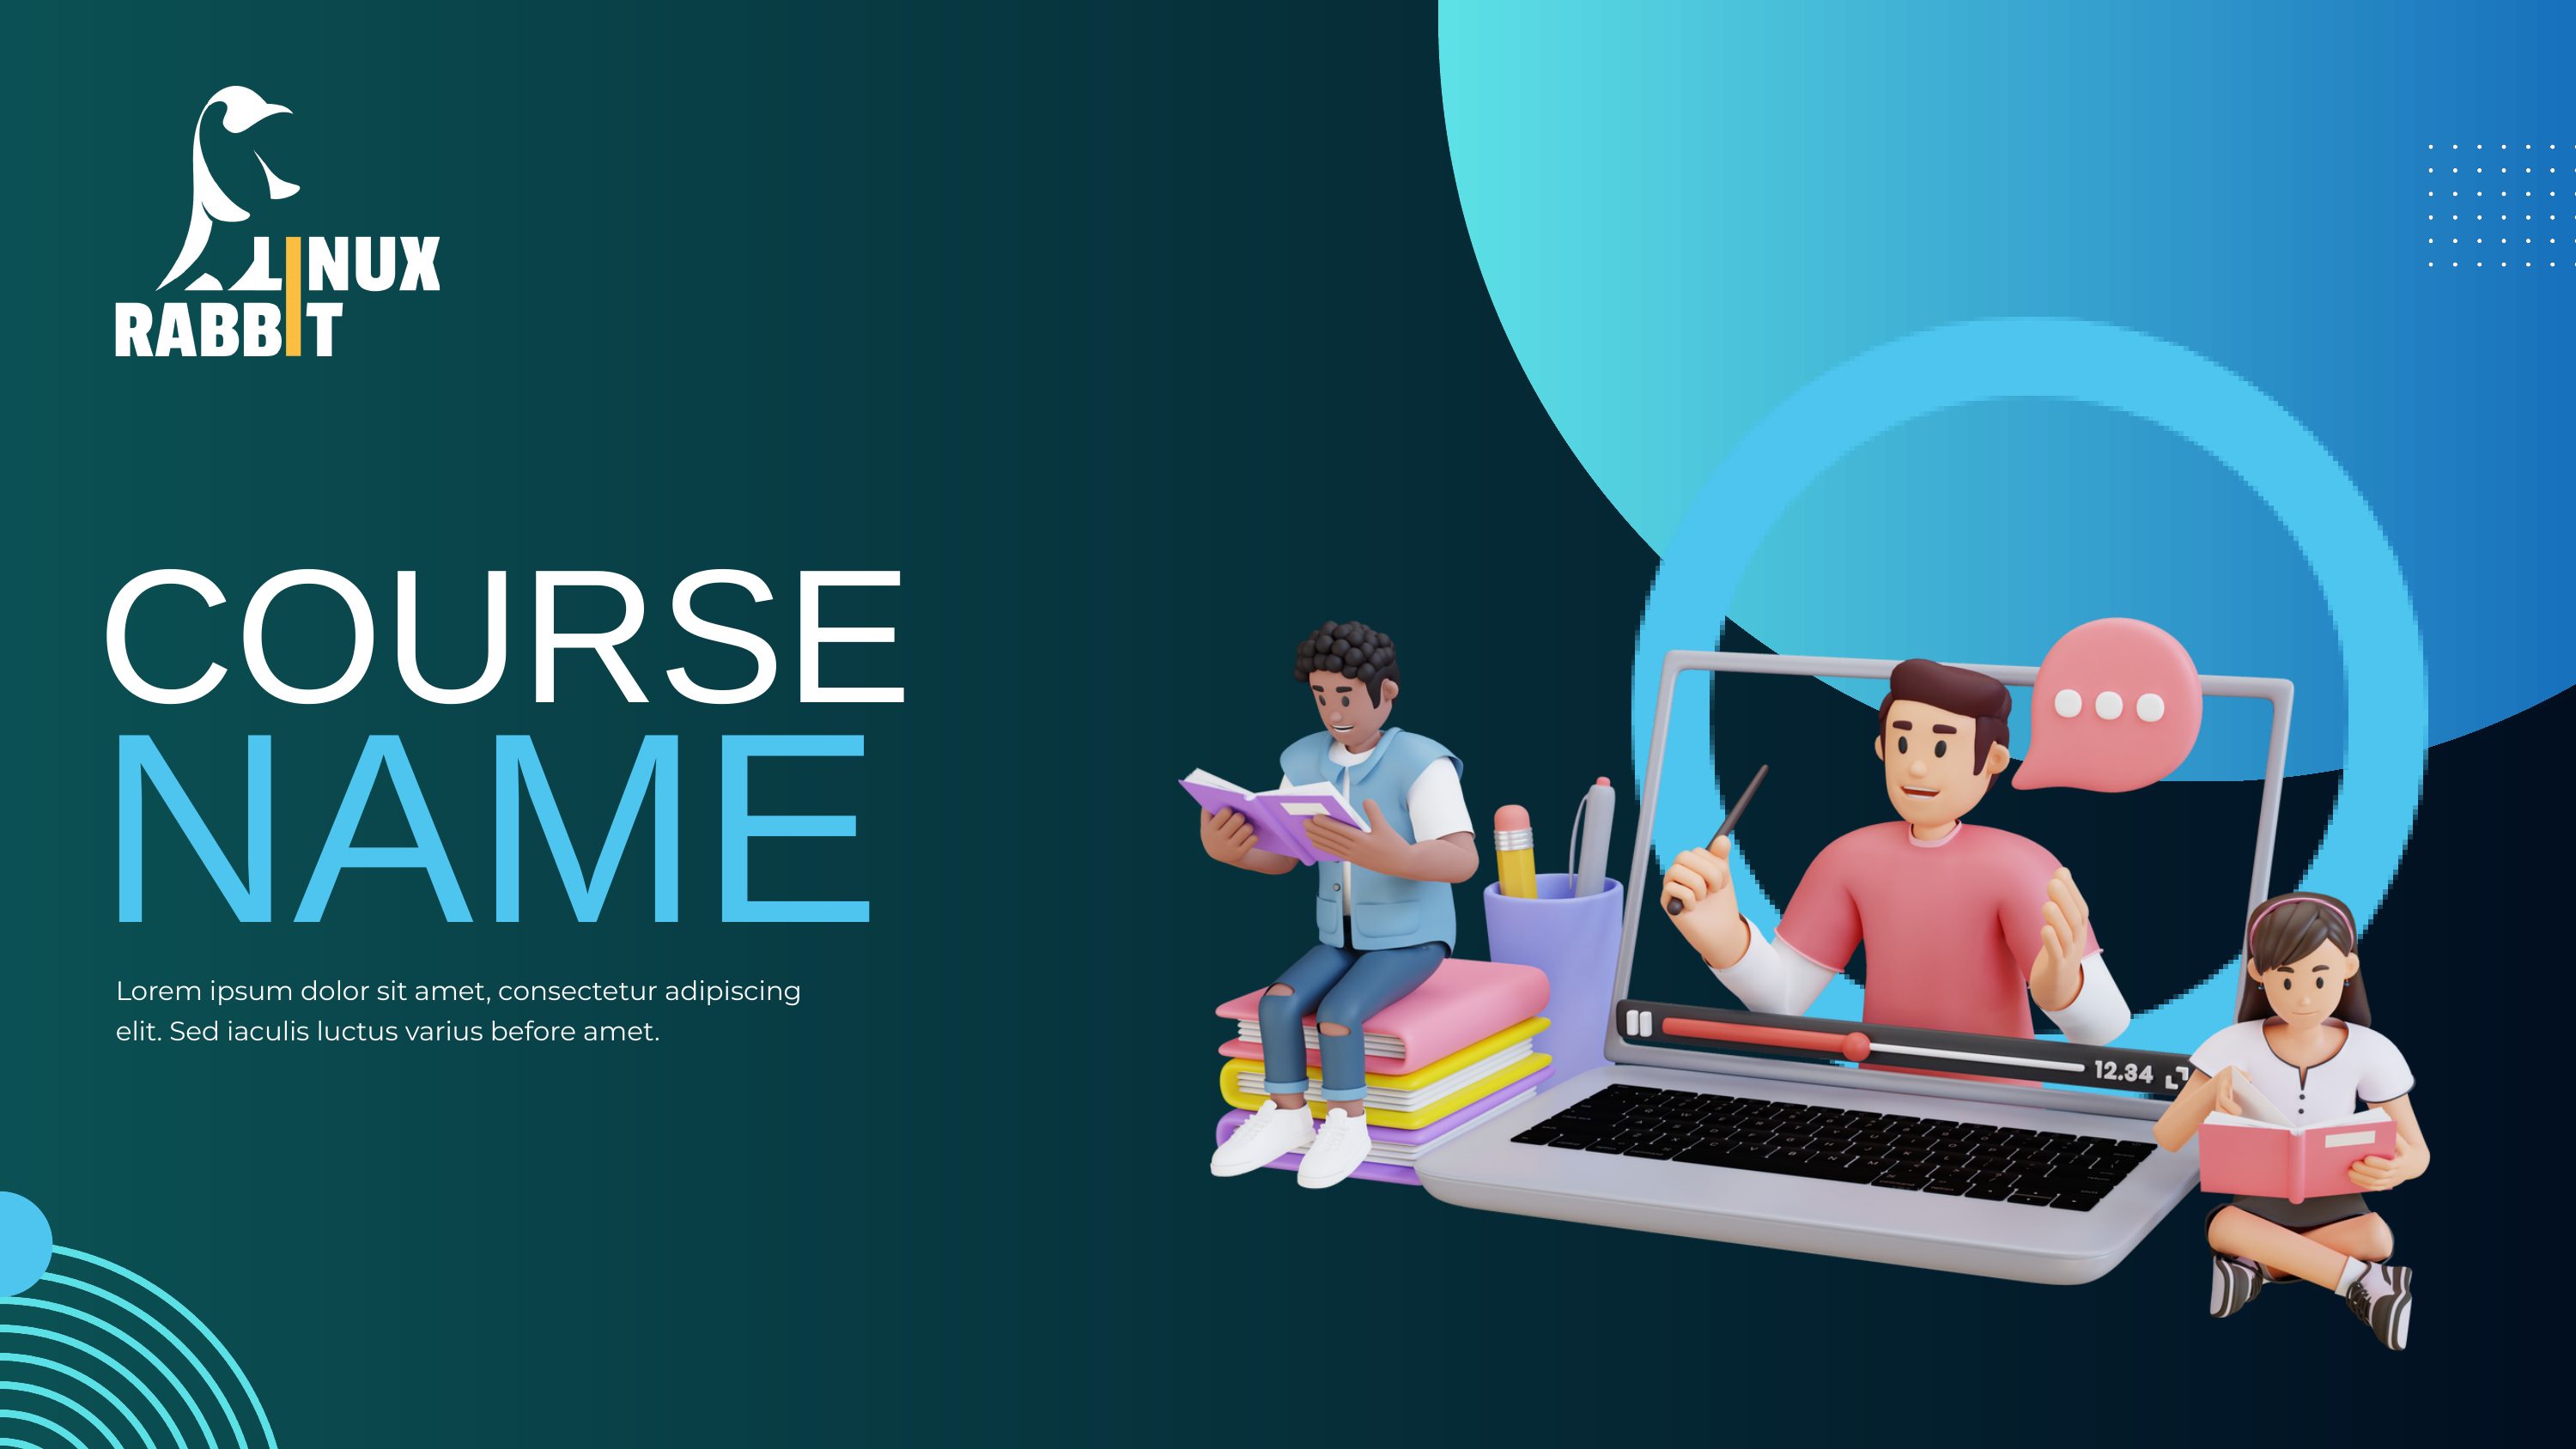

COURSE

NAME
Lorem ipsum dolor sit amet, consectetur adipiscing elit. Sed iaculis luctus varius before amet.